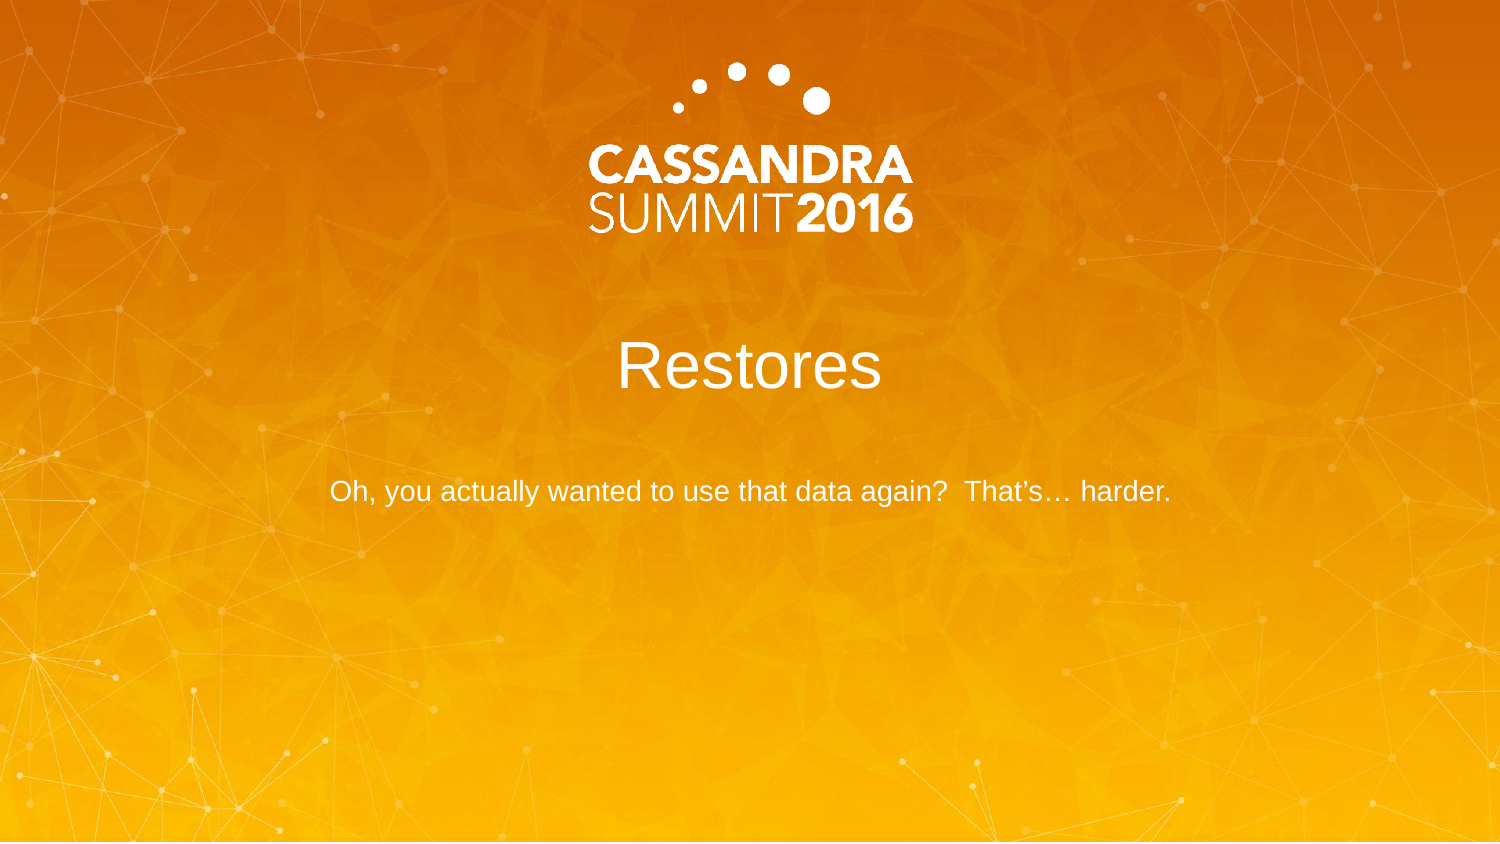

# Restores
Oh, you actually wanted to use that data again?  That’s… harder.